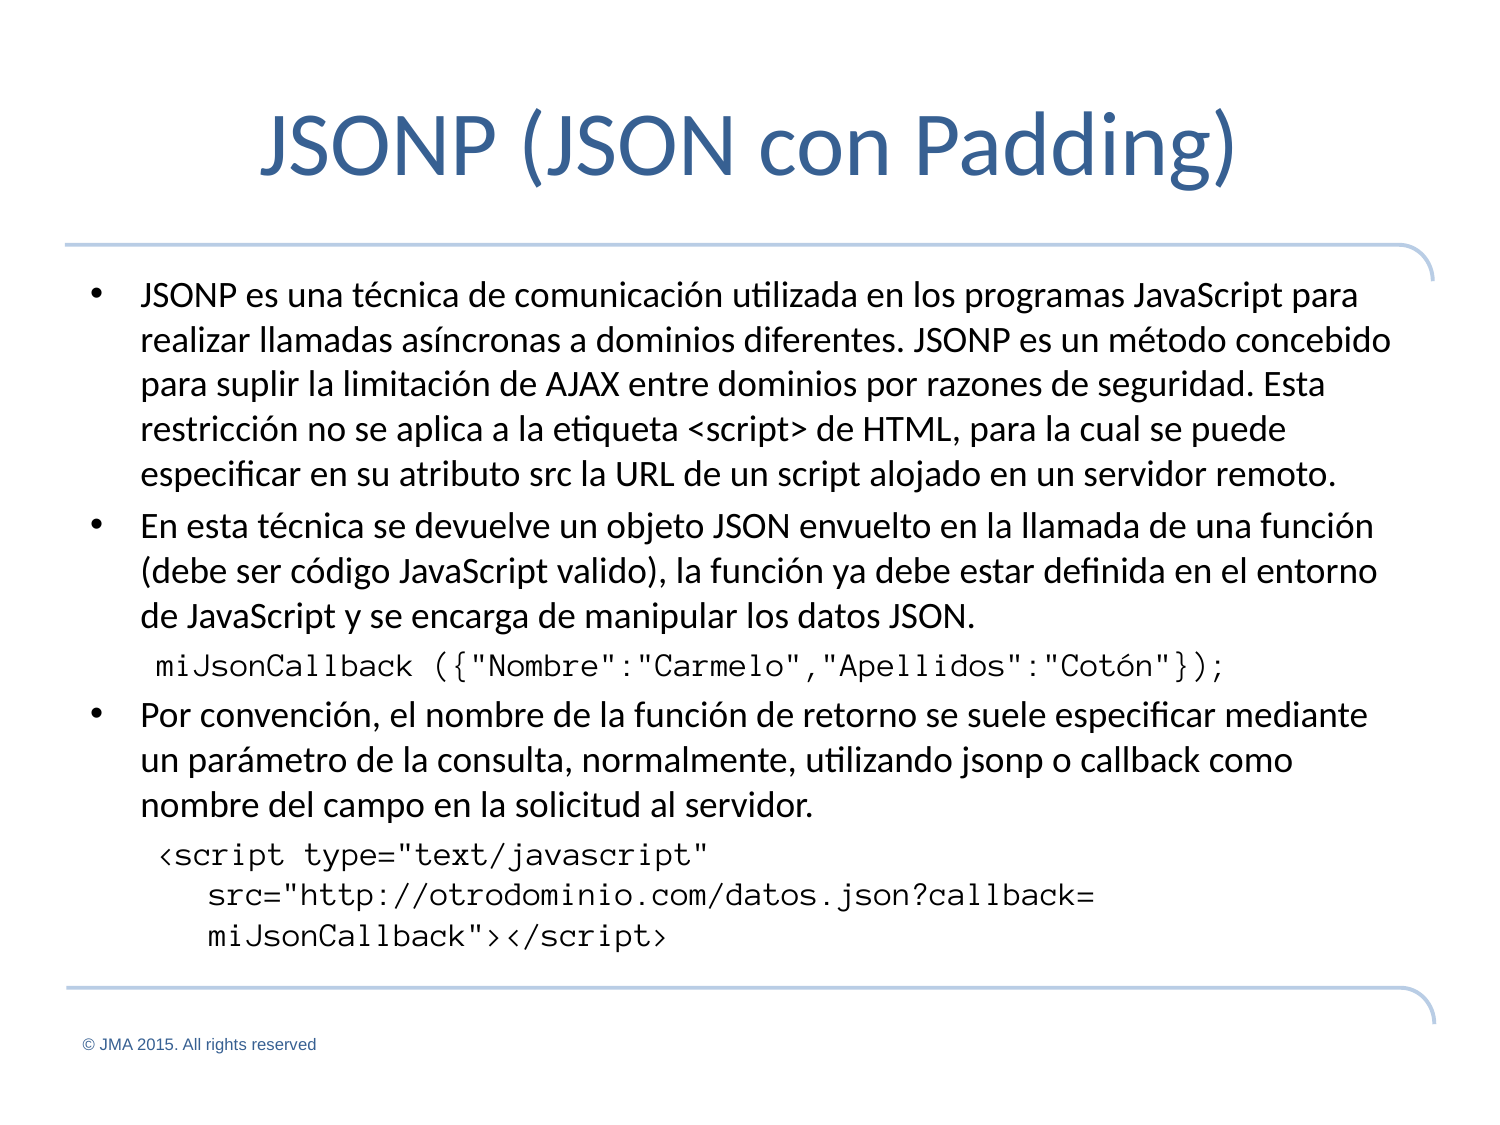

# JSONP (JSON con Padding)
JSONP es una técnica de comunicación utilizada en los programas JavaScript para realizar llamadas asíncronas a dominios diferentes. JSONP es un método concebido para suplir la limitación de AJAX entre dominios por razones de seguridad. Esta restricción no se aplica a la etiqueta <script> de HTML, para la cual se puede especificar en su atributo src la URL de un script alojado en un servidor remoto.
En esta técnica se devuelve un objeto JSON envuelto en la llamada de una función (debe ser código JavaScript valido), la función ya debe estar definida en el entorno de JavaScript y se encarga de manipular los datos JSON.
miJsonCallback ({"Nombre":"Carmelo","Apellidos":"Cotón"});
Por convención, el nombre de la función de retorno se suele especificar mediante un parámetro de la consulta, normalmente, utilizando jsonp o callback como nombre del campo en la solicitud al servidor.
<script type="text/javascript" src="http://otrodominio.com/datos.json?callback= miJsonCallback"></script>